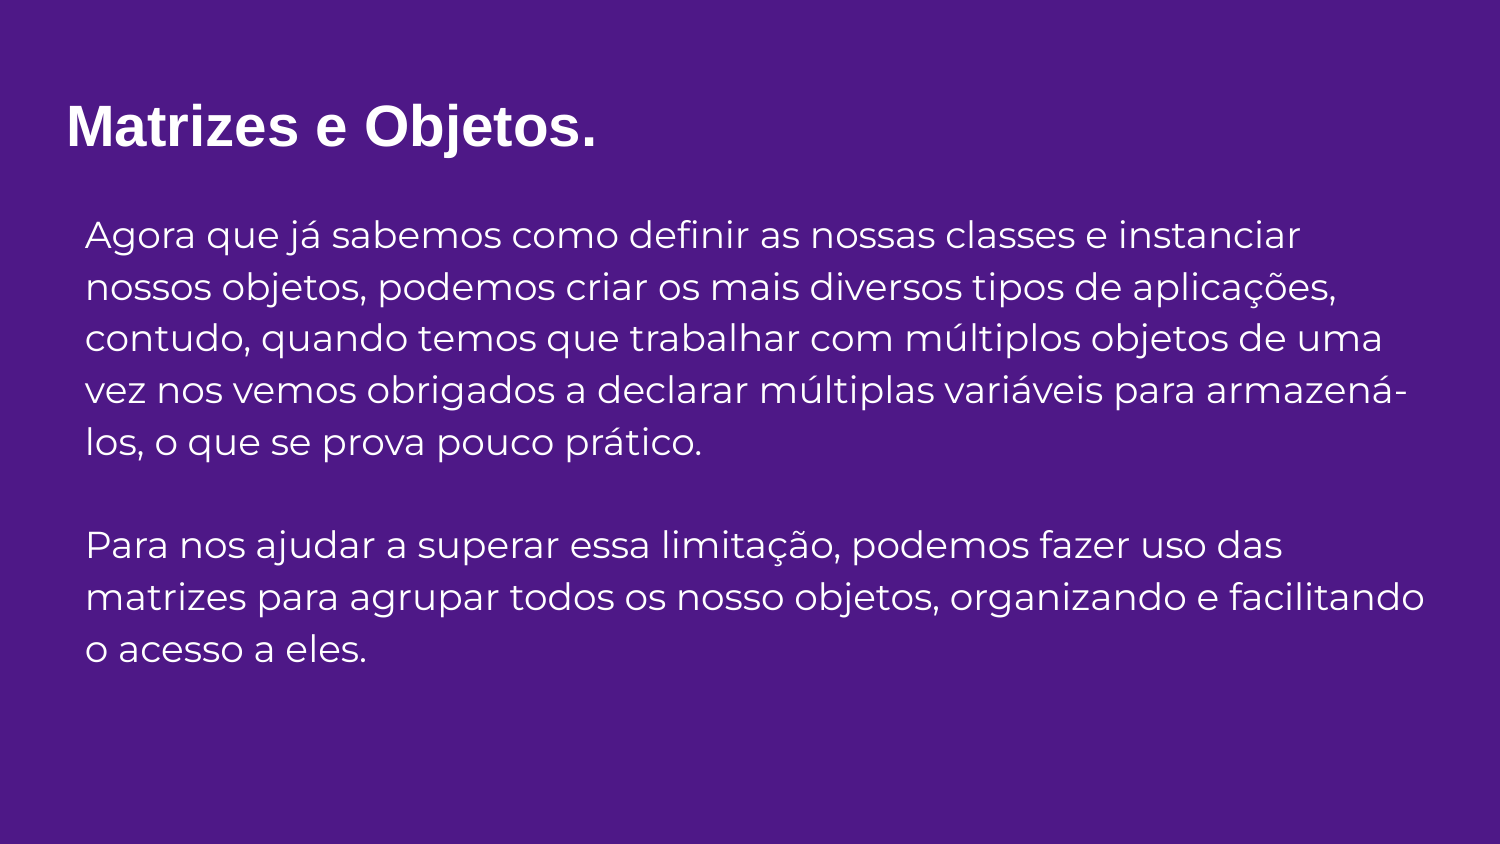

# Matrizes e Objetos.
Agora que já sabemos como definir as nossas classes e instanciar nossos objetos, podemos criar os mais diversos tipos de aplicações, contudo, quando temos que trabalhar com múltiplos objetos de uma vez nos vemos obrigados a declarar múltiplas variáveis para armazená-los, o que se prova pouco prático.

Para nos ajudar a superar essa limitação, podemos fazer uso das matrizes para agrupar todos os nosso objetos, organizando e facilitando o acesso a eles.